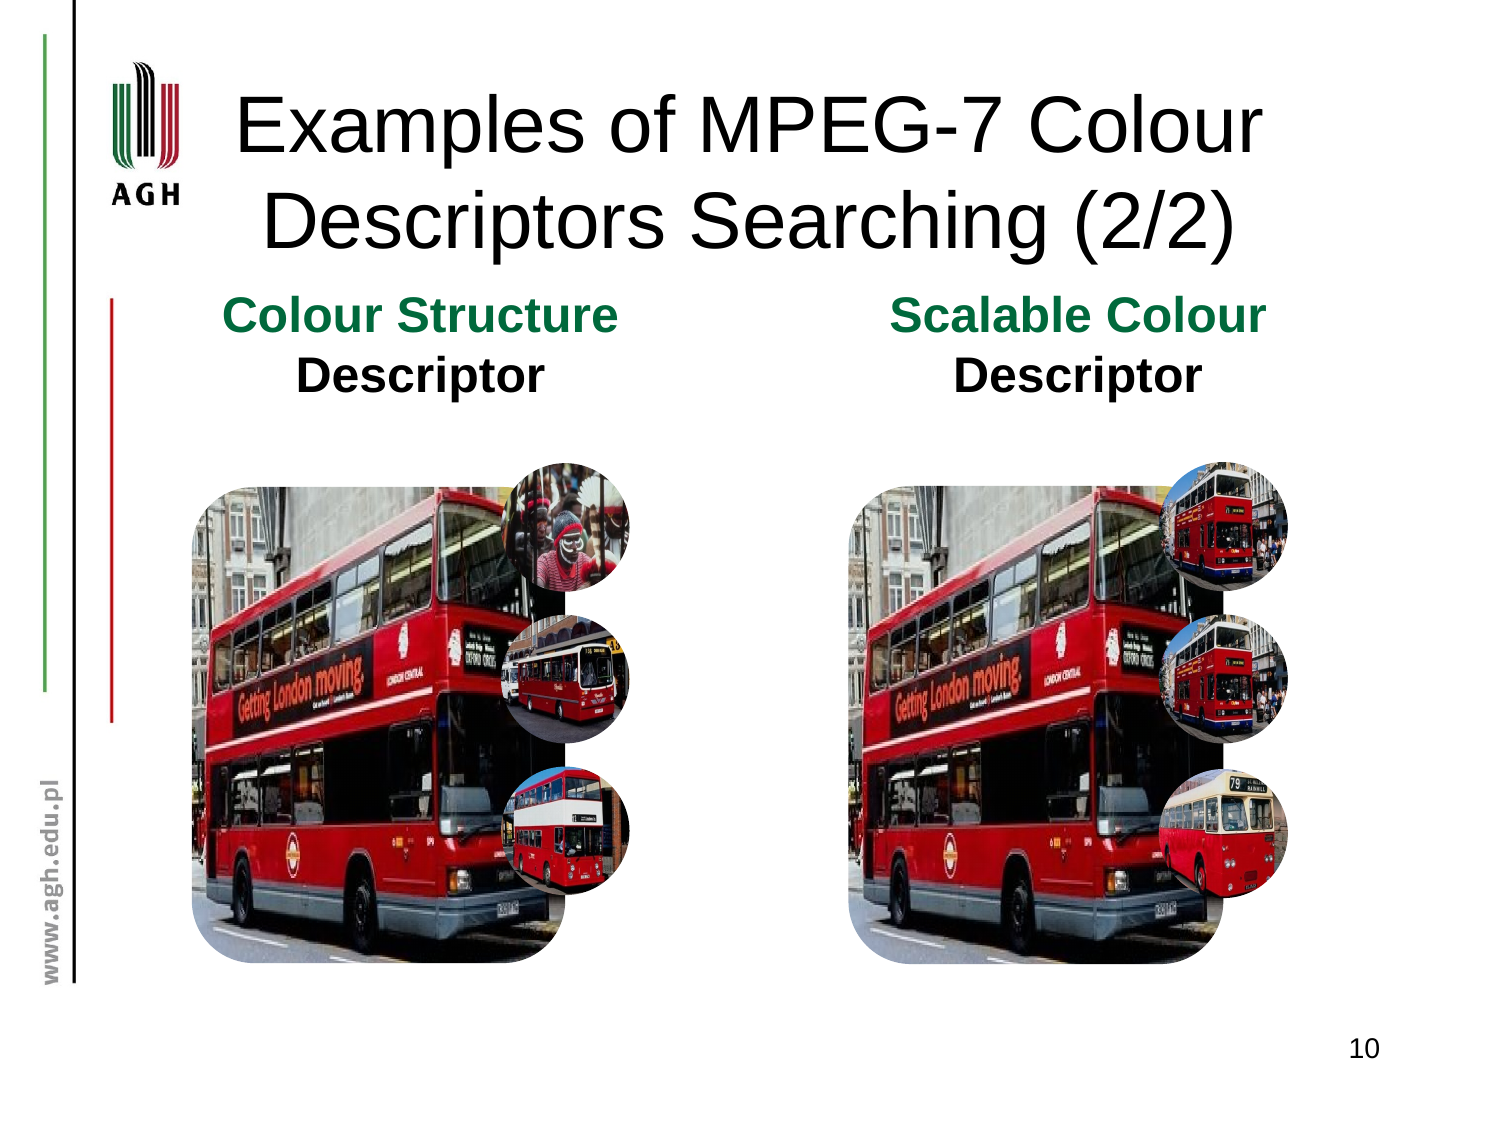

# Examples of MPEG-7 Colour Descriptors Searching (2/2)
Colour Structure
Descriptor
Scalable Colour
Descriptor

10